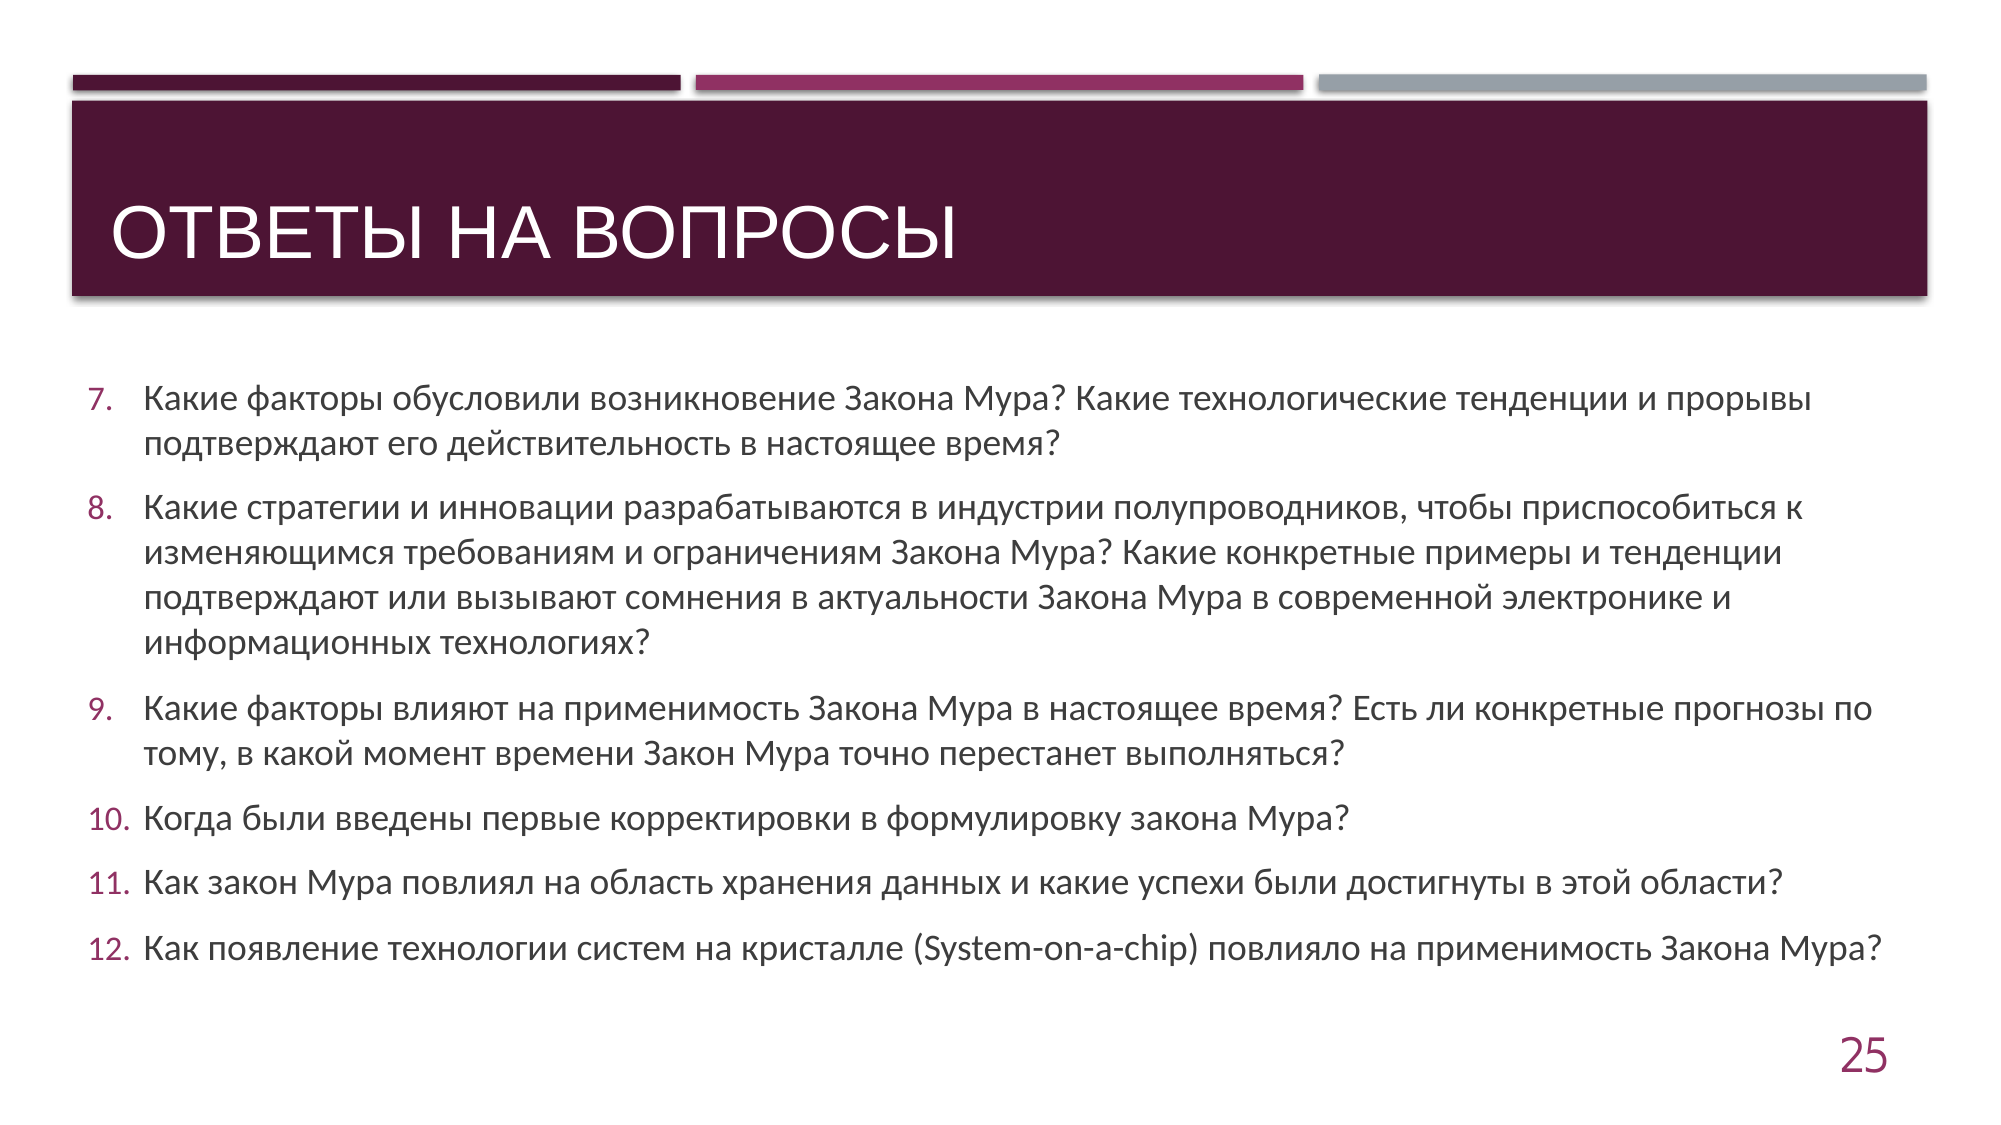

# Ответы на вопросы
Какие факторы обусловили возникновение Закона Мура? Какие технологические тенденции и прорывы подтверждают его действительность в настоящее время?
Какие стратегии и инновации разрабатываются в индустрии полупроводников, чтобы приспособиться к изменяющимся требованиям и ограничениям Закона Мура? Какие конкретные примеры и тенденции подтверждают или вызывают сомнения в актуальности Закона Мура в современной электронике и информационных технологиях?
Какие факторы влияют на применимость Закона Мура в настоящее время? Есть ли конкретные прогнозы по тому, в какой момент времени Закон Мура точно перестанет выполняться?
Когда были введены первые корректировки в формулировку закона Мура?
Как закон Мура повлиял на область хранения данных и какие успехи были достигнуты в этой области?
Как появление технологии систем на кристалле (System-on-a-chip) повлияло на применимость Закона Мура?
25